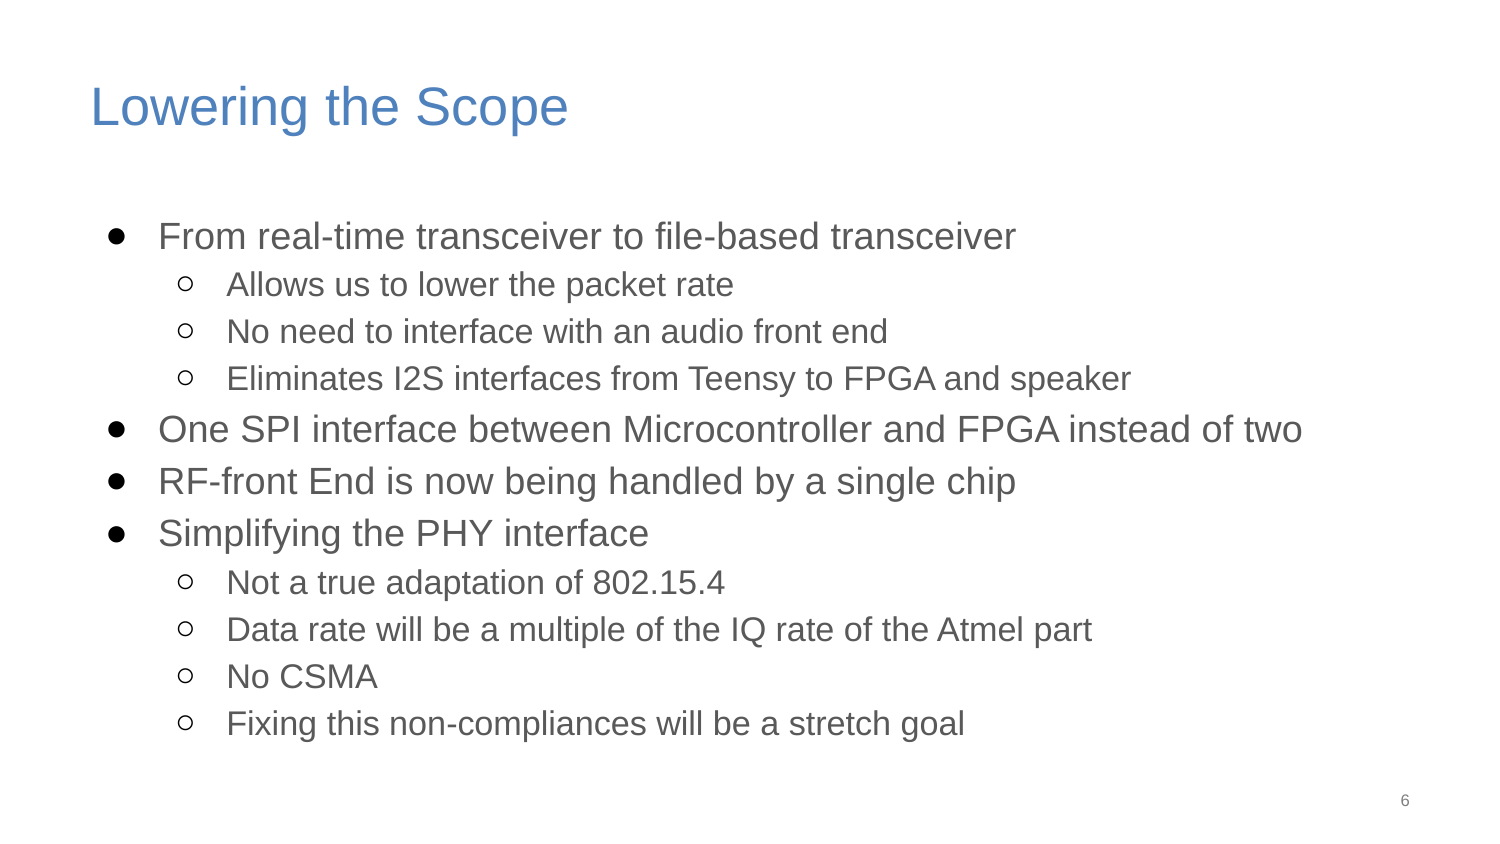

# Lowering the Scope
From real-time transceiver to file-based transceiver
Allows us to lower the packet rate
No need to interface with an audio front end
Eliminates I2S interfaces from Teensy to FPGA and speaker
One SPI interface between Microcontroller and FPGA instead of two
RF-front End is now being handled by a single chip
Simplifying the PHY interface
Not a true adaptation of 802.15.4
Data rate will be a multiple of the IQ rate of the Atmel part
No CSMA
Fixing this non-compliances will be a stretch goal
6